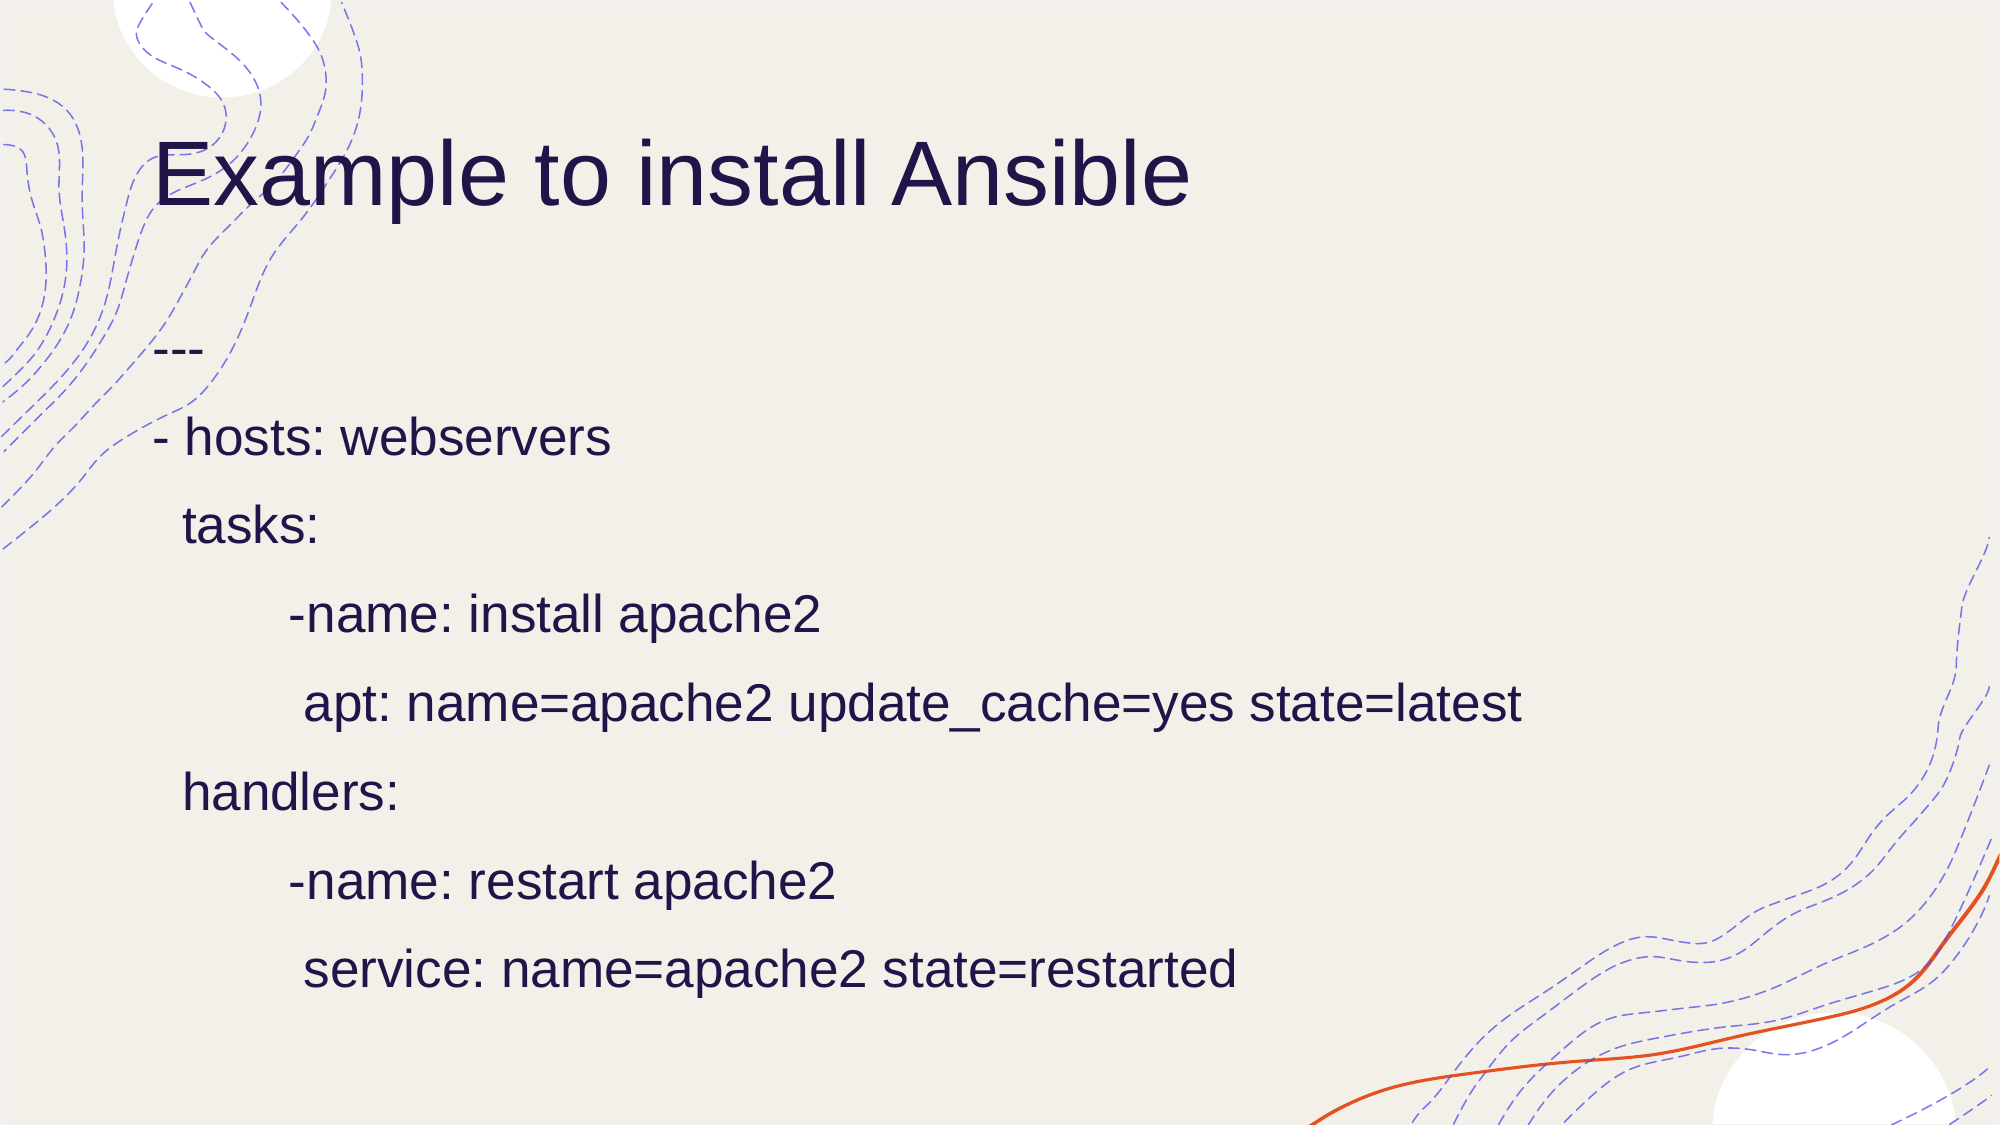

# Example to install Ansible
---
- hosts: webservers
  tasks:
	-name: install apache2
	 apt: name=apache2 update_cache=yes state=latest
  handlers:
	-name: restart apache2
	 service: name=apache2 state=restarted